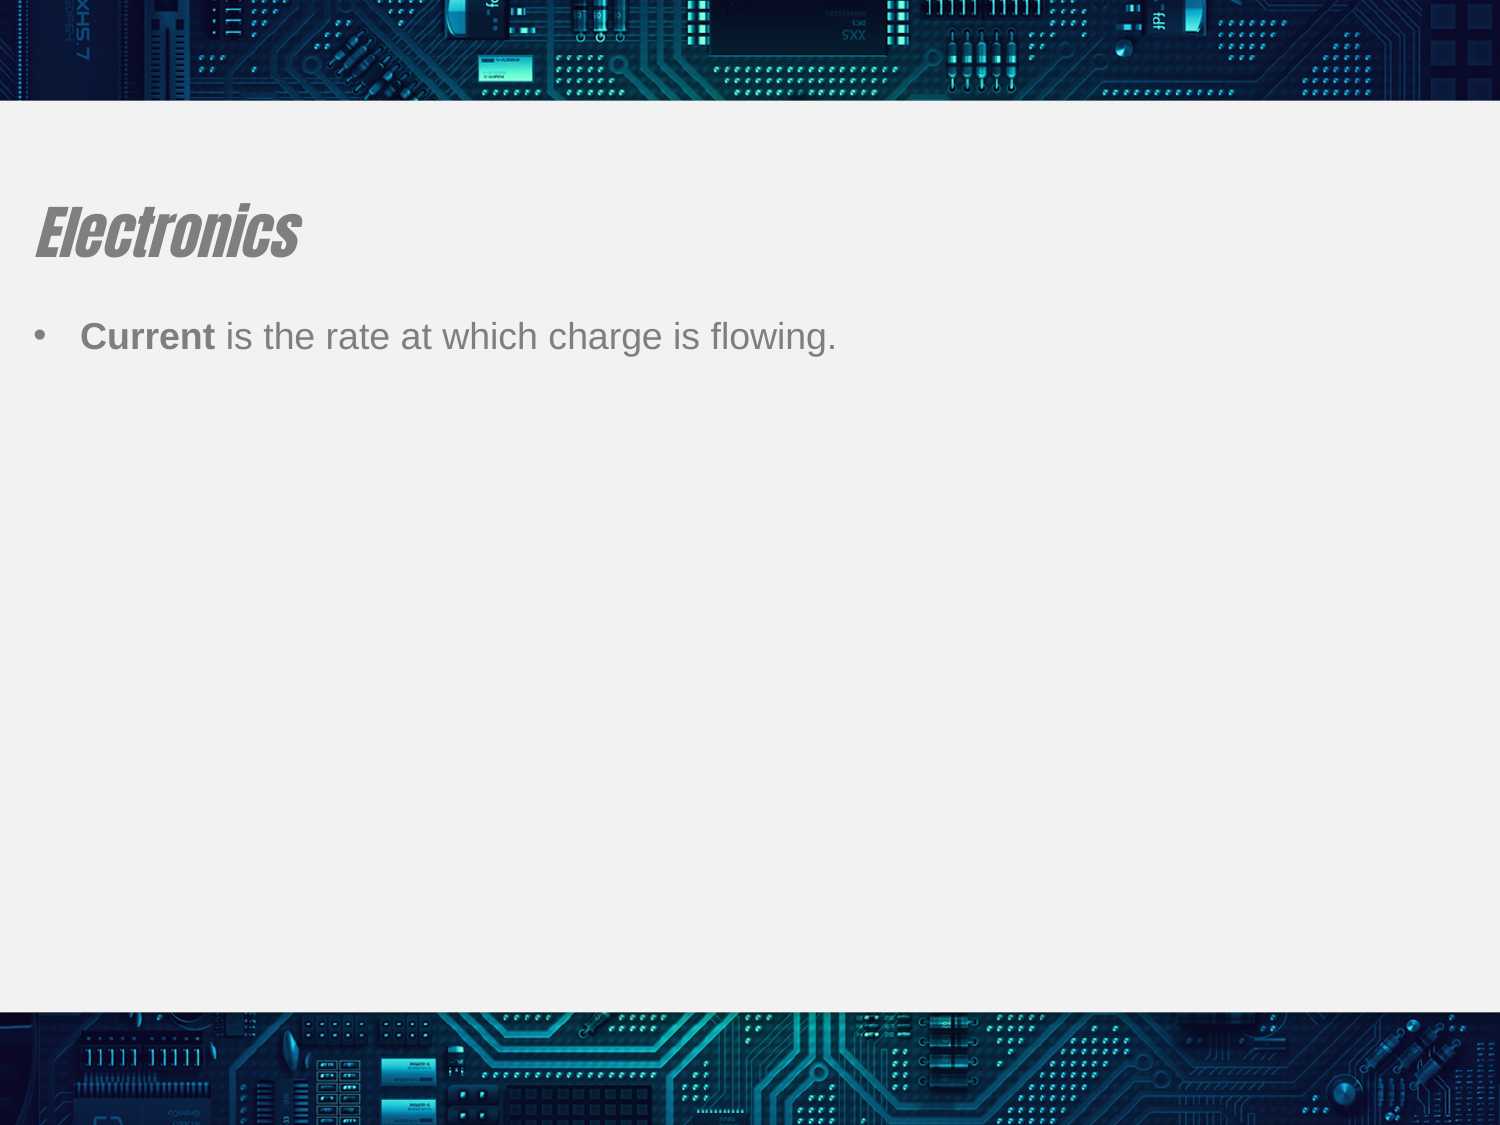

# Electronics

Current is the rate at which charge is flowing.